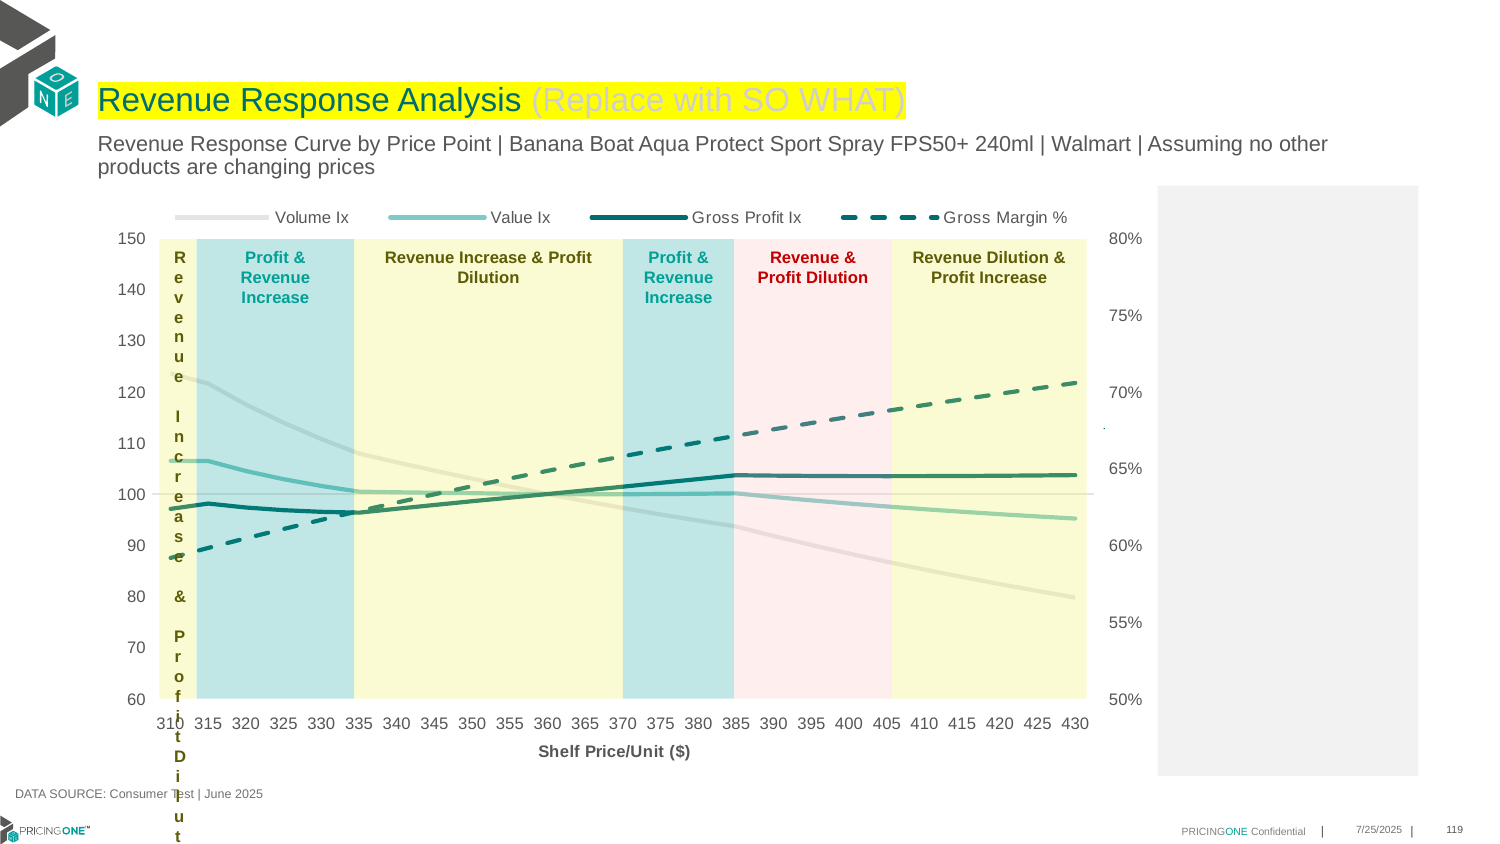

# Revenue Response Analysis (Replace with SO WHAT)

Revenue Response Curve by Price Point | Banana Boat Aqua Protect Sport Spray FPS50+ 240ml | Walmart | Assuming no other products are changing prices

### Chart:

| Category | Volume Ix | Value Ix | Gross Profit Ix | Gross Margin % |
|---|---|---|---|---|
| 310 | 123.58028201927664 | 106.50709307608696 | 97.11276090995108 | 0.5917950709915295 |
| 315 | 121.58631875973678 | 106.46858817241285 | 98.14989698422336 | 0.5982745143091244 |
| 320 | 117.5026208989475 | 104.51495725040625 | 97.36993922366956 | 0.6045514750230444 |
| 325 | 113.93010400887256 | 102.91059903733604 | 96.84960242318682 | 0.6106352984842283 |
| 330 | 110.76519728341907 | 101.58161795698612 | 96.53146930008177 | 0.6165347636587097 |
| 335 | 107.92965499997035 | 100.47199867837382 | 96.37186286939261 | 0.6222581253951468 |
| 340 | 106.22783854330487 | 100.35544363126156 | 97.12739788043466 | 0.6278131529628652 |
| 345 | 104.59519910822543 | 100.25816726351269 | 97.87476864368114 | 0.6332071652387657 |
| 350 | 103.02650559024269 | 100.17794761358746 | 98.61341287516943 | 0.6384470628782118 |
| 355 | 101.47028639886355 | 100.06751930569777 | 99.29707000596653 | 0.6435393577672512 |
| 360 | 100.0 | 100.0 | 100.0 | 0.6484902000204839 |
| 365 | 98.60676064292791 | 99.9699388518138 | 100.718648135167 | 0.6533054027599293 |
| 370 | 97.28292031187473 | 99.9726668989236 | 101.44998920807566 | 0.6579904648847951 |
| 375 | 96.02186860763194 | 100.00417393597898 | 102.19144710220019 | 0.6625505920196645 |
| 380 | 94.81786753697385 | 100.06100568490832 | 102.94082653842555 | 0.6669907158088795 |
| 385 | 93.66591493010873 | 100.1401779123936 | 103.69625528914035 | 0.6713155117074654 |
| 390 | 91.81600190904268 | 99.429350452389 | 103.61468983397745 | 0.6755294154035235 |
| 395 | 90.0574811879707 | 98.76779808923214 | 103.55897812432204 | 0.6796366379933523 |
| 400 | 88.38328596947382 | 98.15144241697594 | 103.52671467110892 | 0.6836411800184354 |
| 405 | 86.78705731374677 | 97.57661279554739 | 103.51573288027909 | 0.6875468444626524 |
| 410 | 85.26306016948033 | 97.03999931767179 | 103.52407890165478 | 0.6913572487984736 |
| 415 | 83.80611051992375 | 96.53861167957366 | 103.54998842128347 | 0.6950758361623475 |
| 420 | 82.41151207681764 | 96.06974319239463 | 103.59186609353071 | 0.6987058857318432 |
| 425 | 81.07500118030741 | 95.63093926604253 | 103.64826732884025 | 0.7022505223702922 |
| 430 | 79.79269875714225 | 95.21996978230816 | 103.71788217558911 | 0.7057127255985446 |
Revenue Increase & Profit Dilution
Profit & Revenue Increase
Revenue Increase & Profit Dilution
Profit & Revenue Increase
Revenue & Profit Dilution
Revenue Dilution & Profit Increase

DATA SOURCE: Consumer Test | June 2025

7/25/2025
119